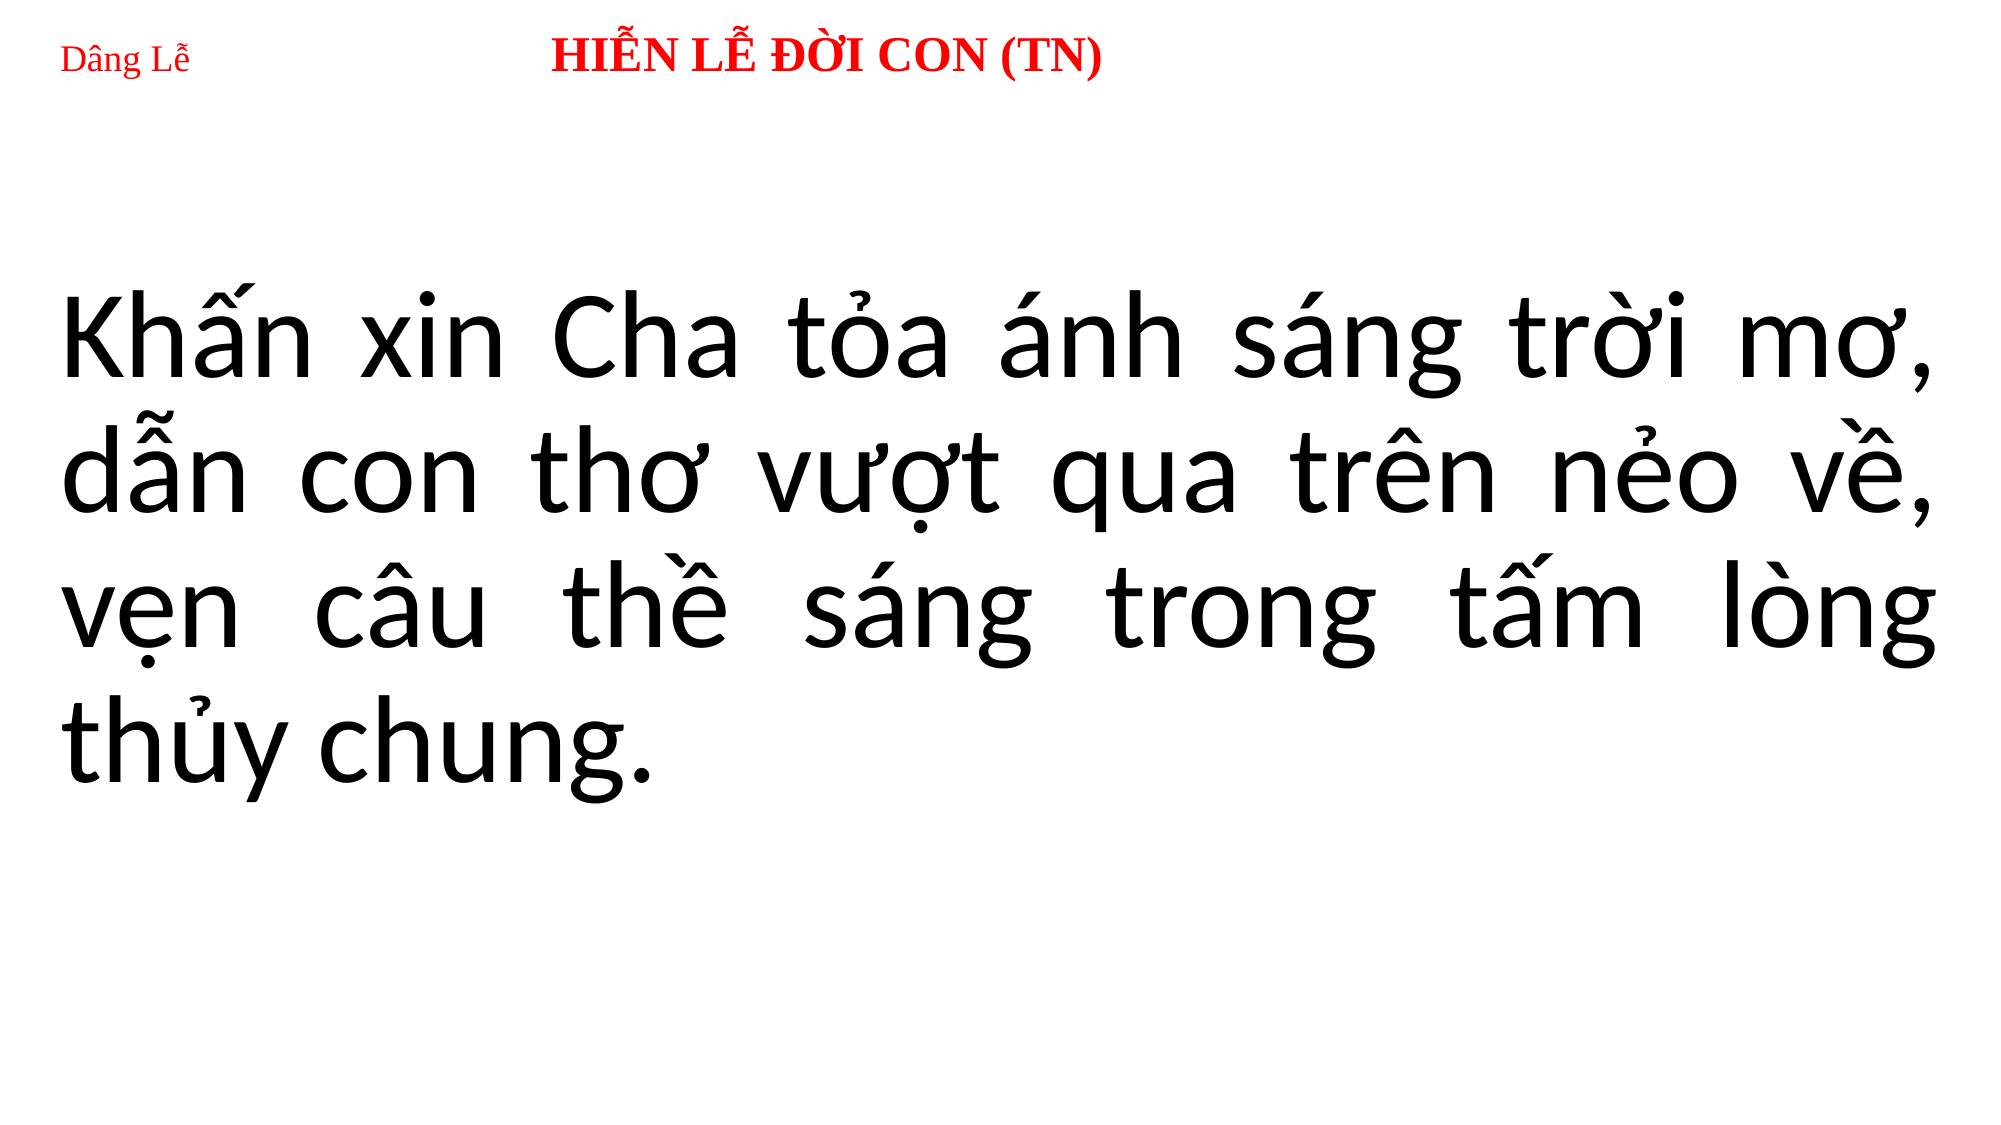

# Dâng Lễ                                      HIỄN LỄ ĐỜI CON (TN)
Khấn xin Cha tỏa ánh sáng trời mơ, dẫn con thơ vượt qua trên nẻo về, vẹn câu thề sáng trong tấm lòng thủy chung.